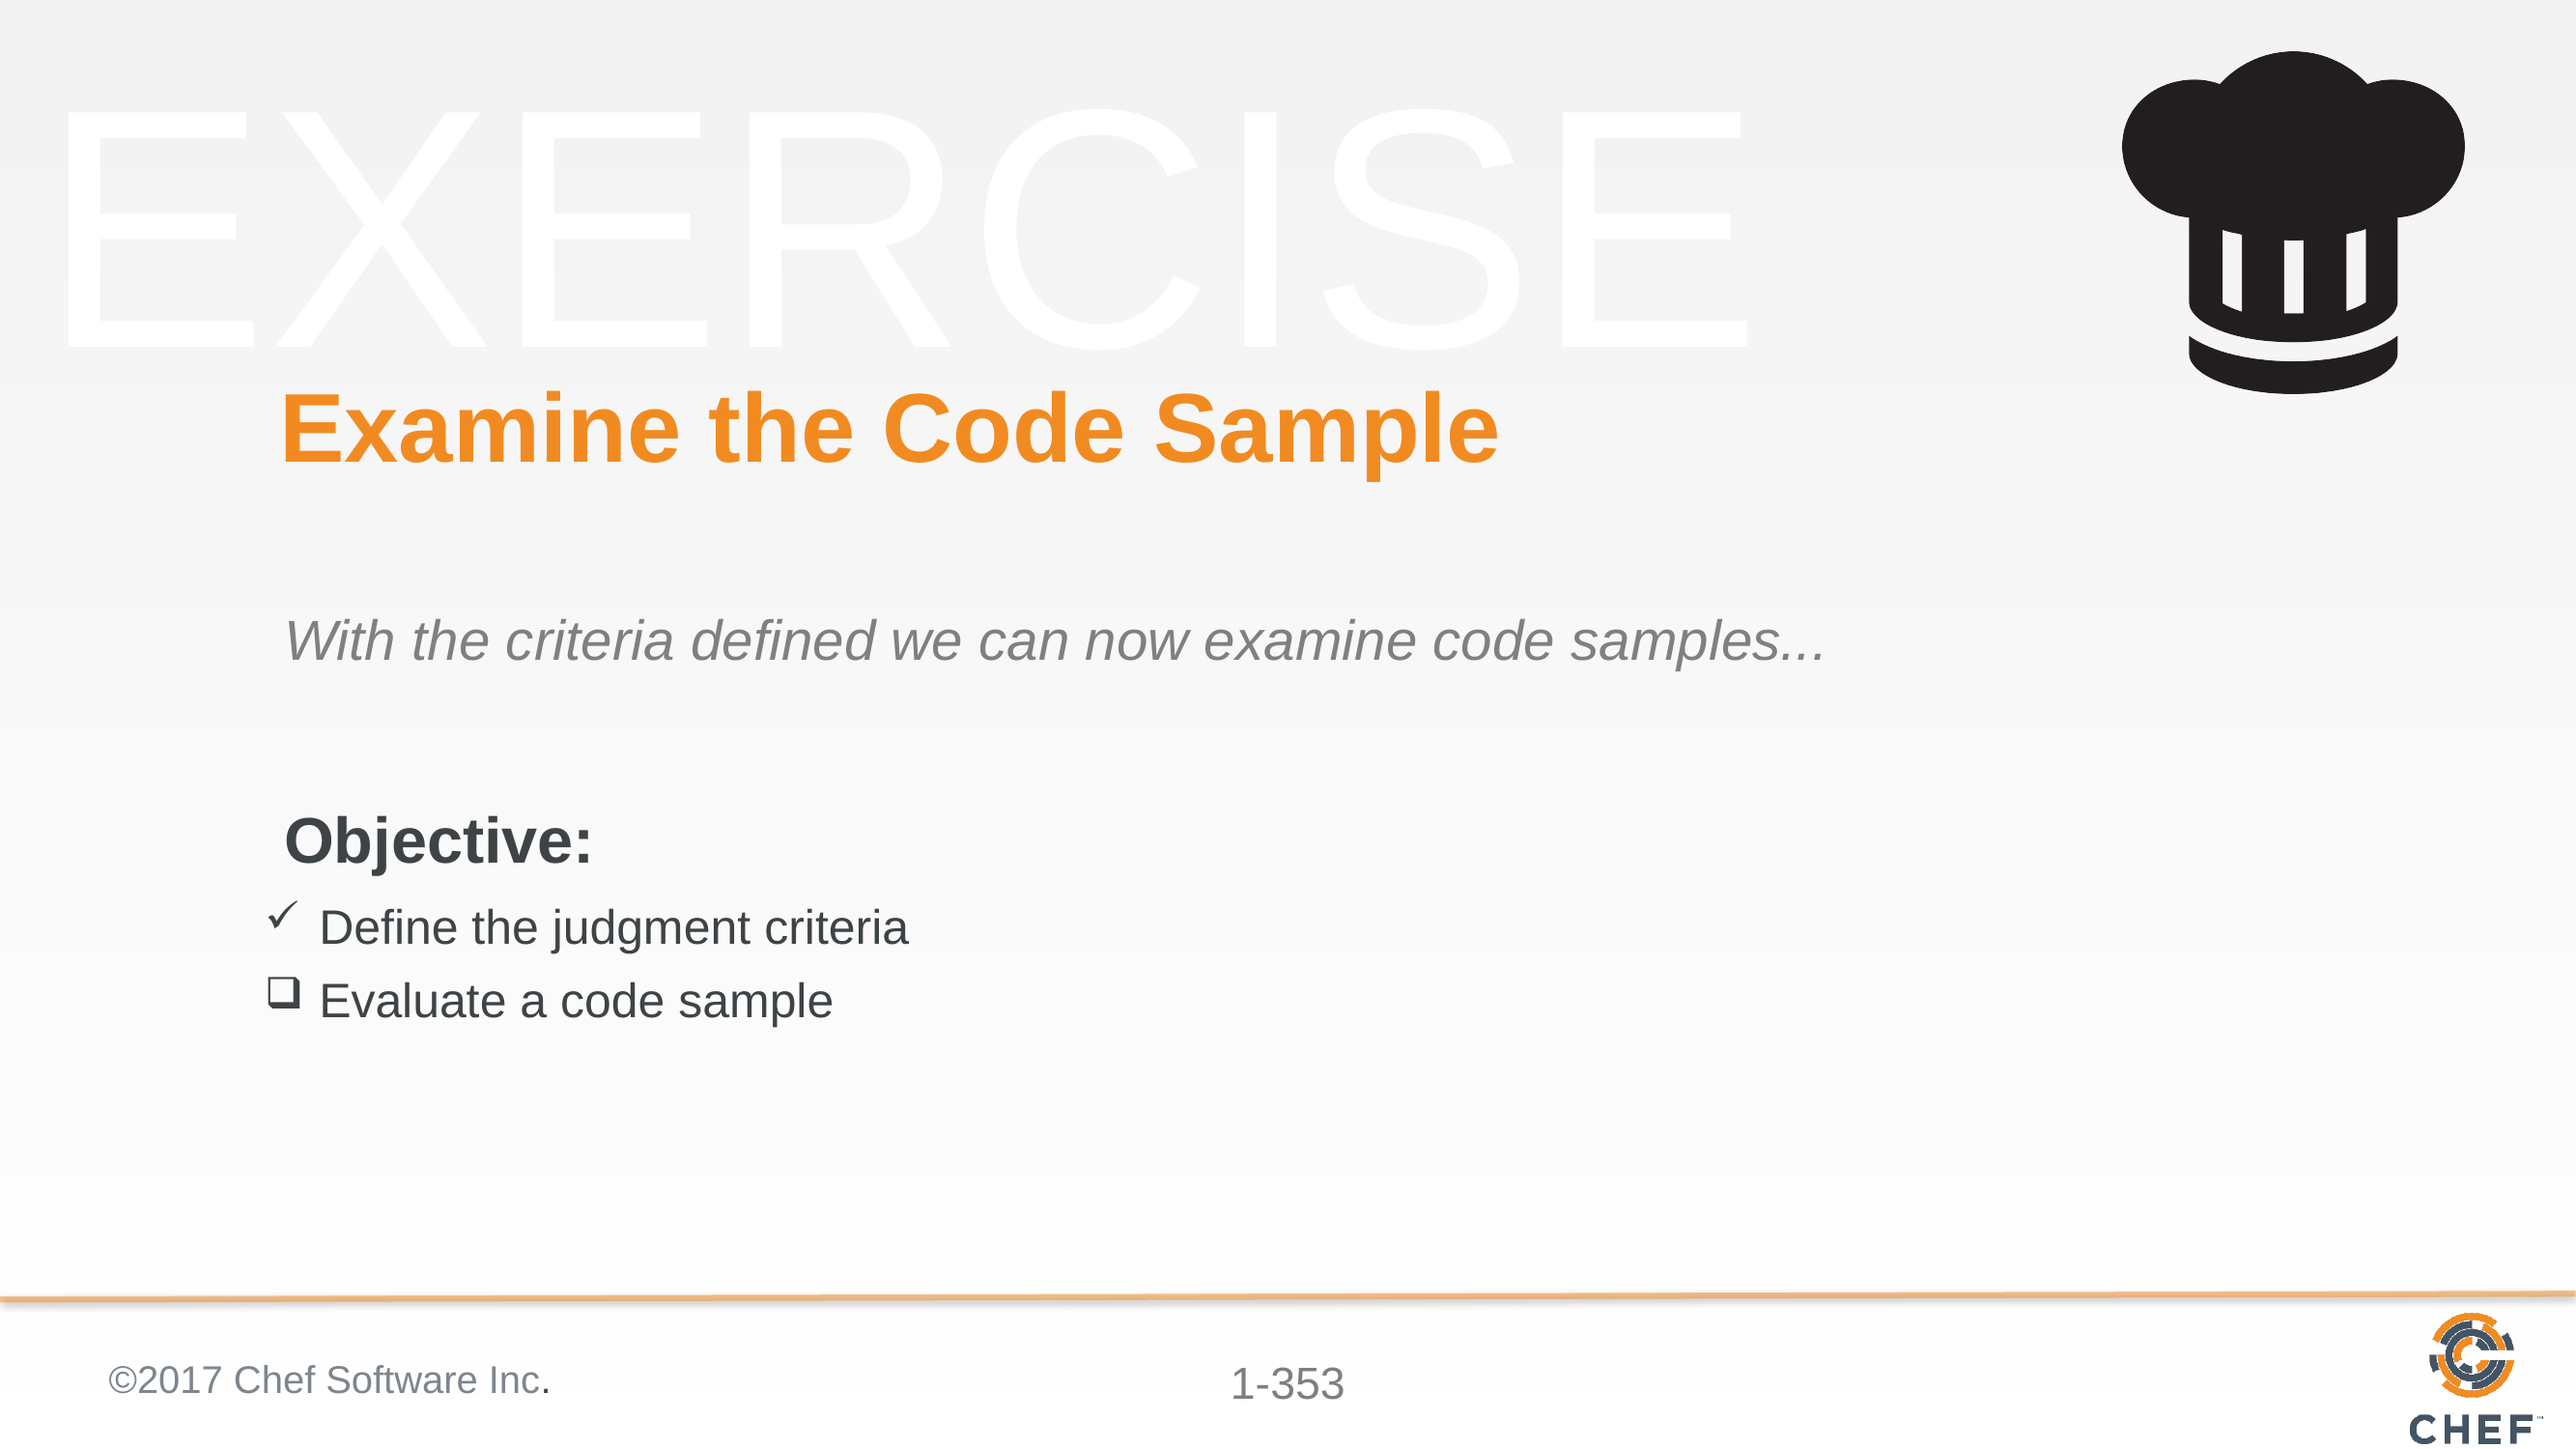

# Examine the Code Sample
With the criteria defined we can now examine code samples...
Define the judgment criteria
Evaluate a code sample